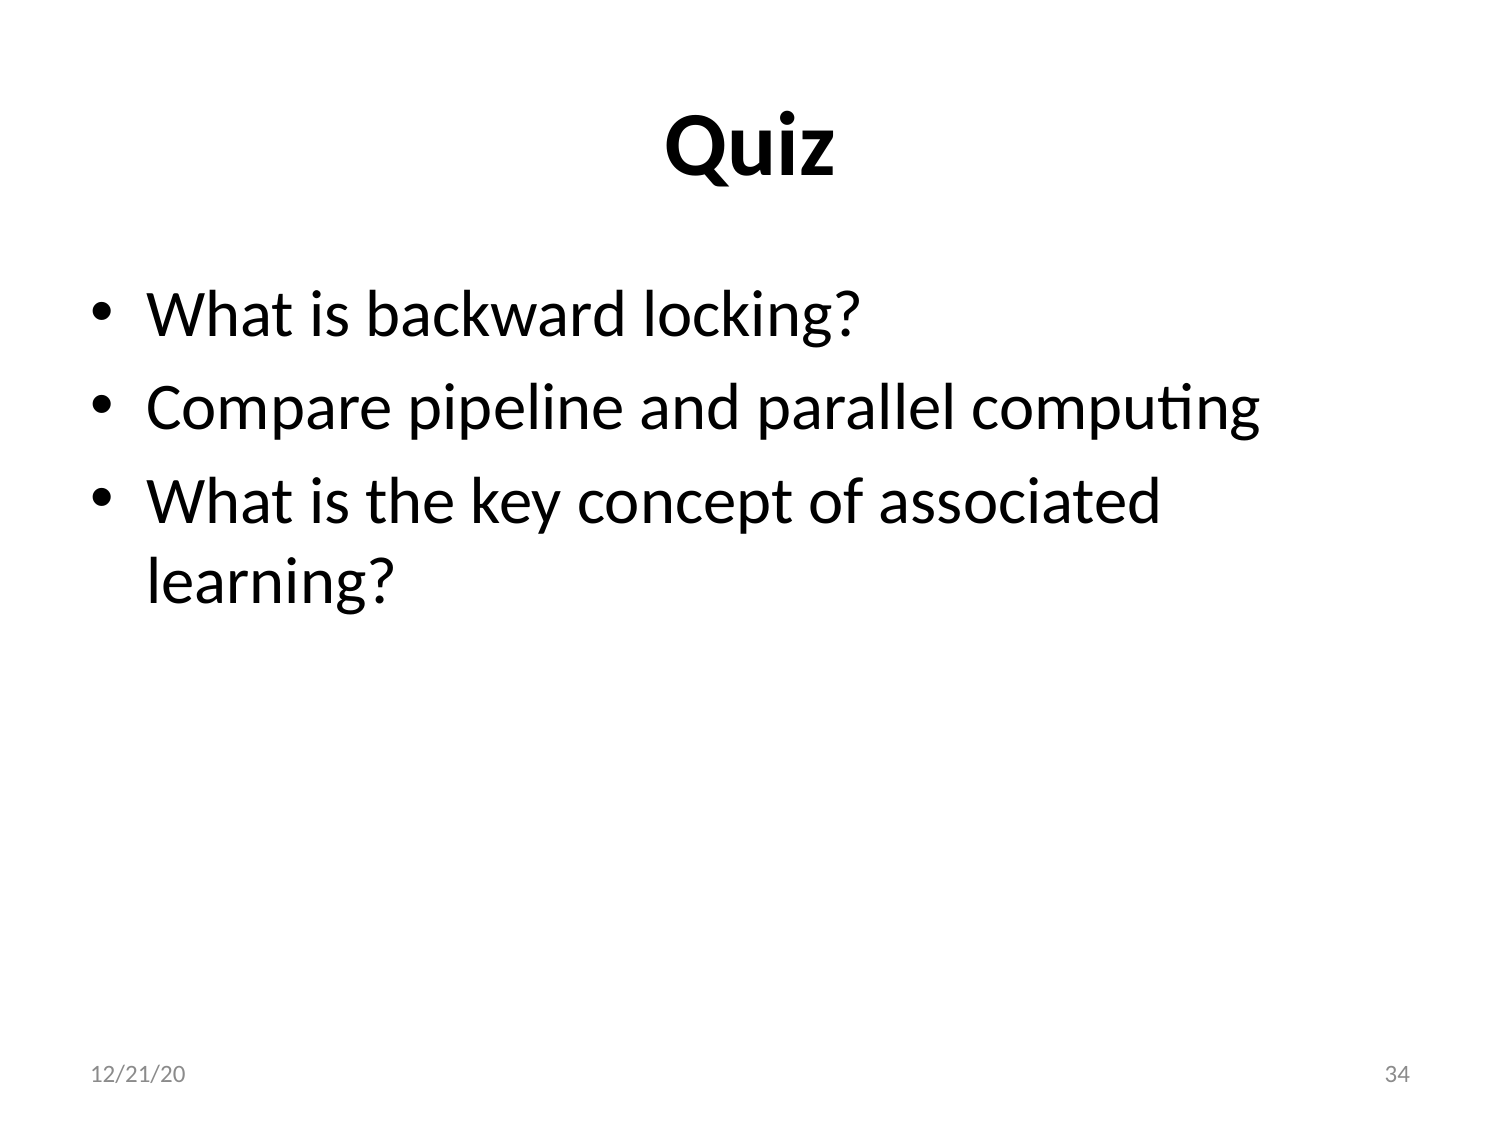

# Quiz
What is backward locking?
Compare pipeline and parallel computing
What is the key concept of associated learning?
12/21/20
34